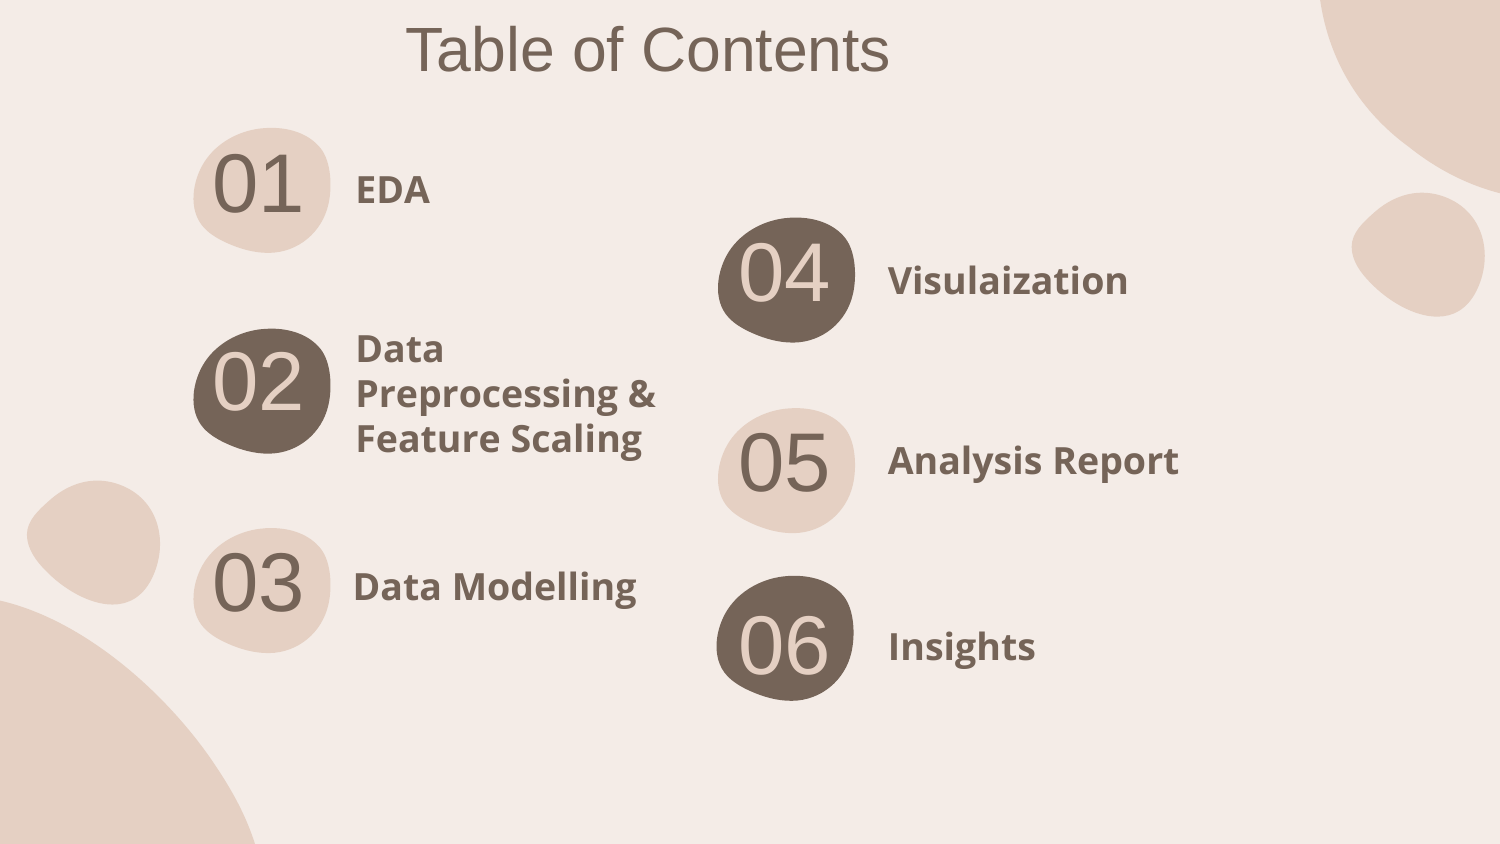

Table of Contents

# 01
EDA

04
Visulaization

02
Data Preprocessing &
Feature Scaling

05
Analysis Report

03
Data Modelling

06
Insights